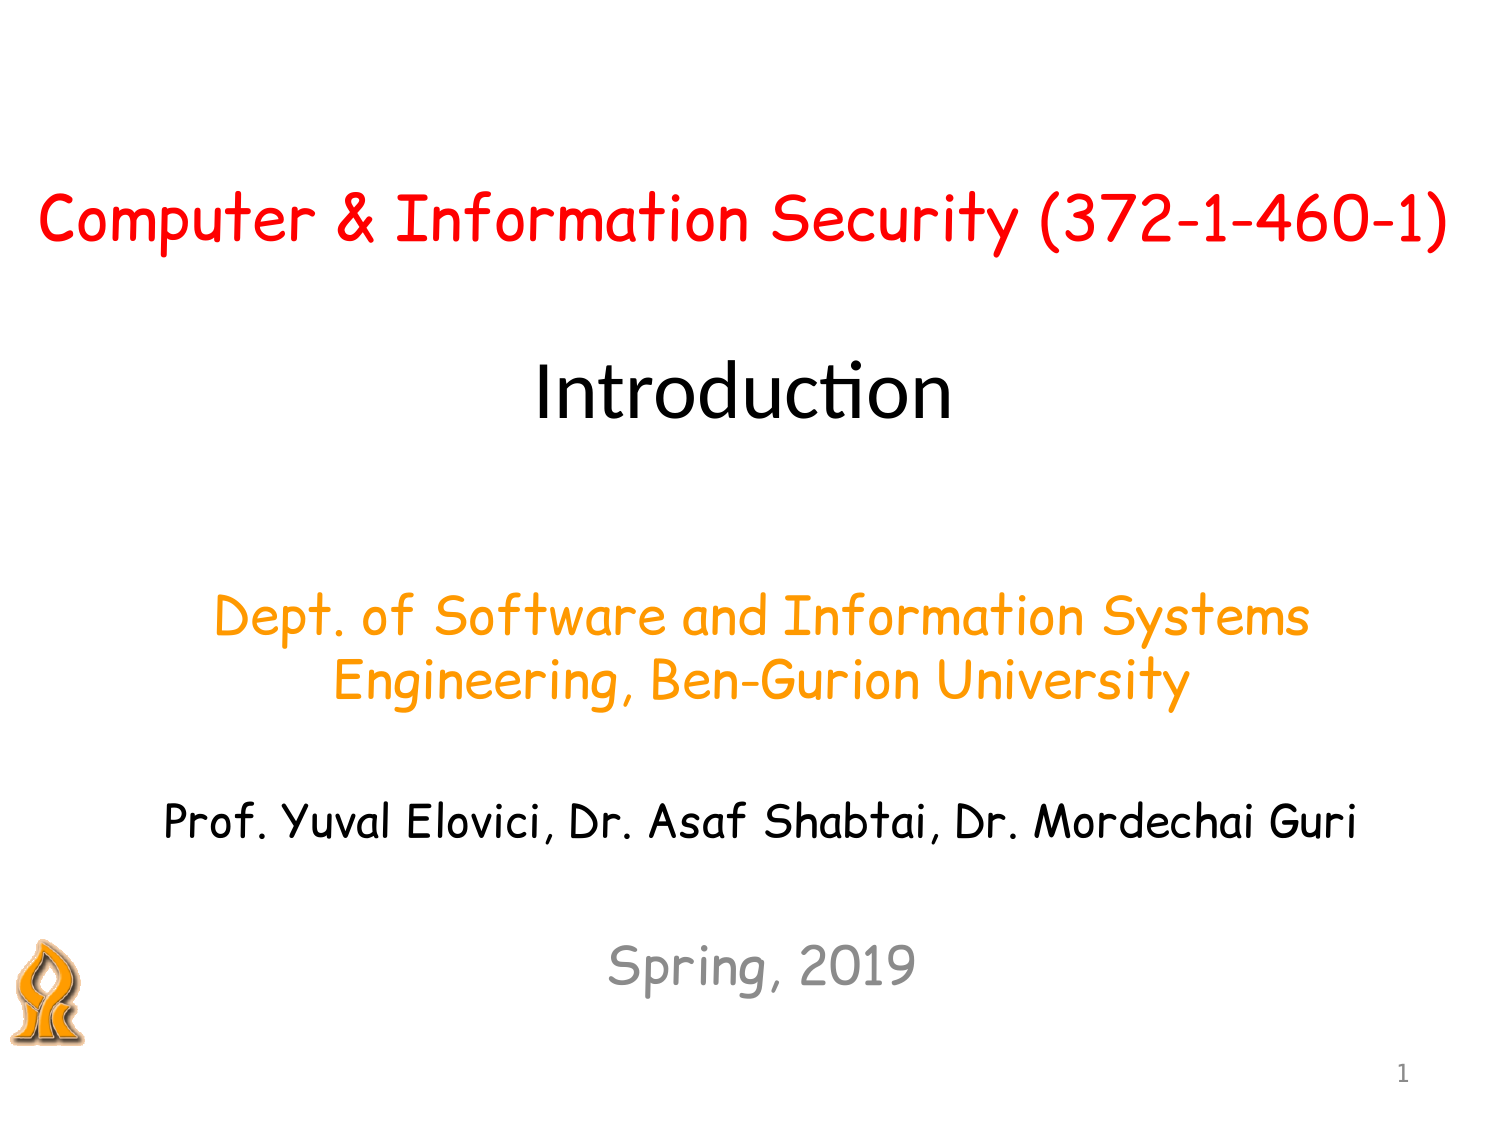

# Computer & Information Security (372-1-460-1) Introduction
Dept. of Software and Information Systems Engineering, Ben-Gurion University

Prof. Yuval Elovici, Dr. Asaf Shabtai, Dr. Mordechai Guri

Spring, 2019
1